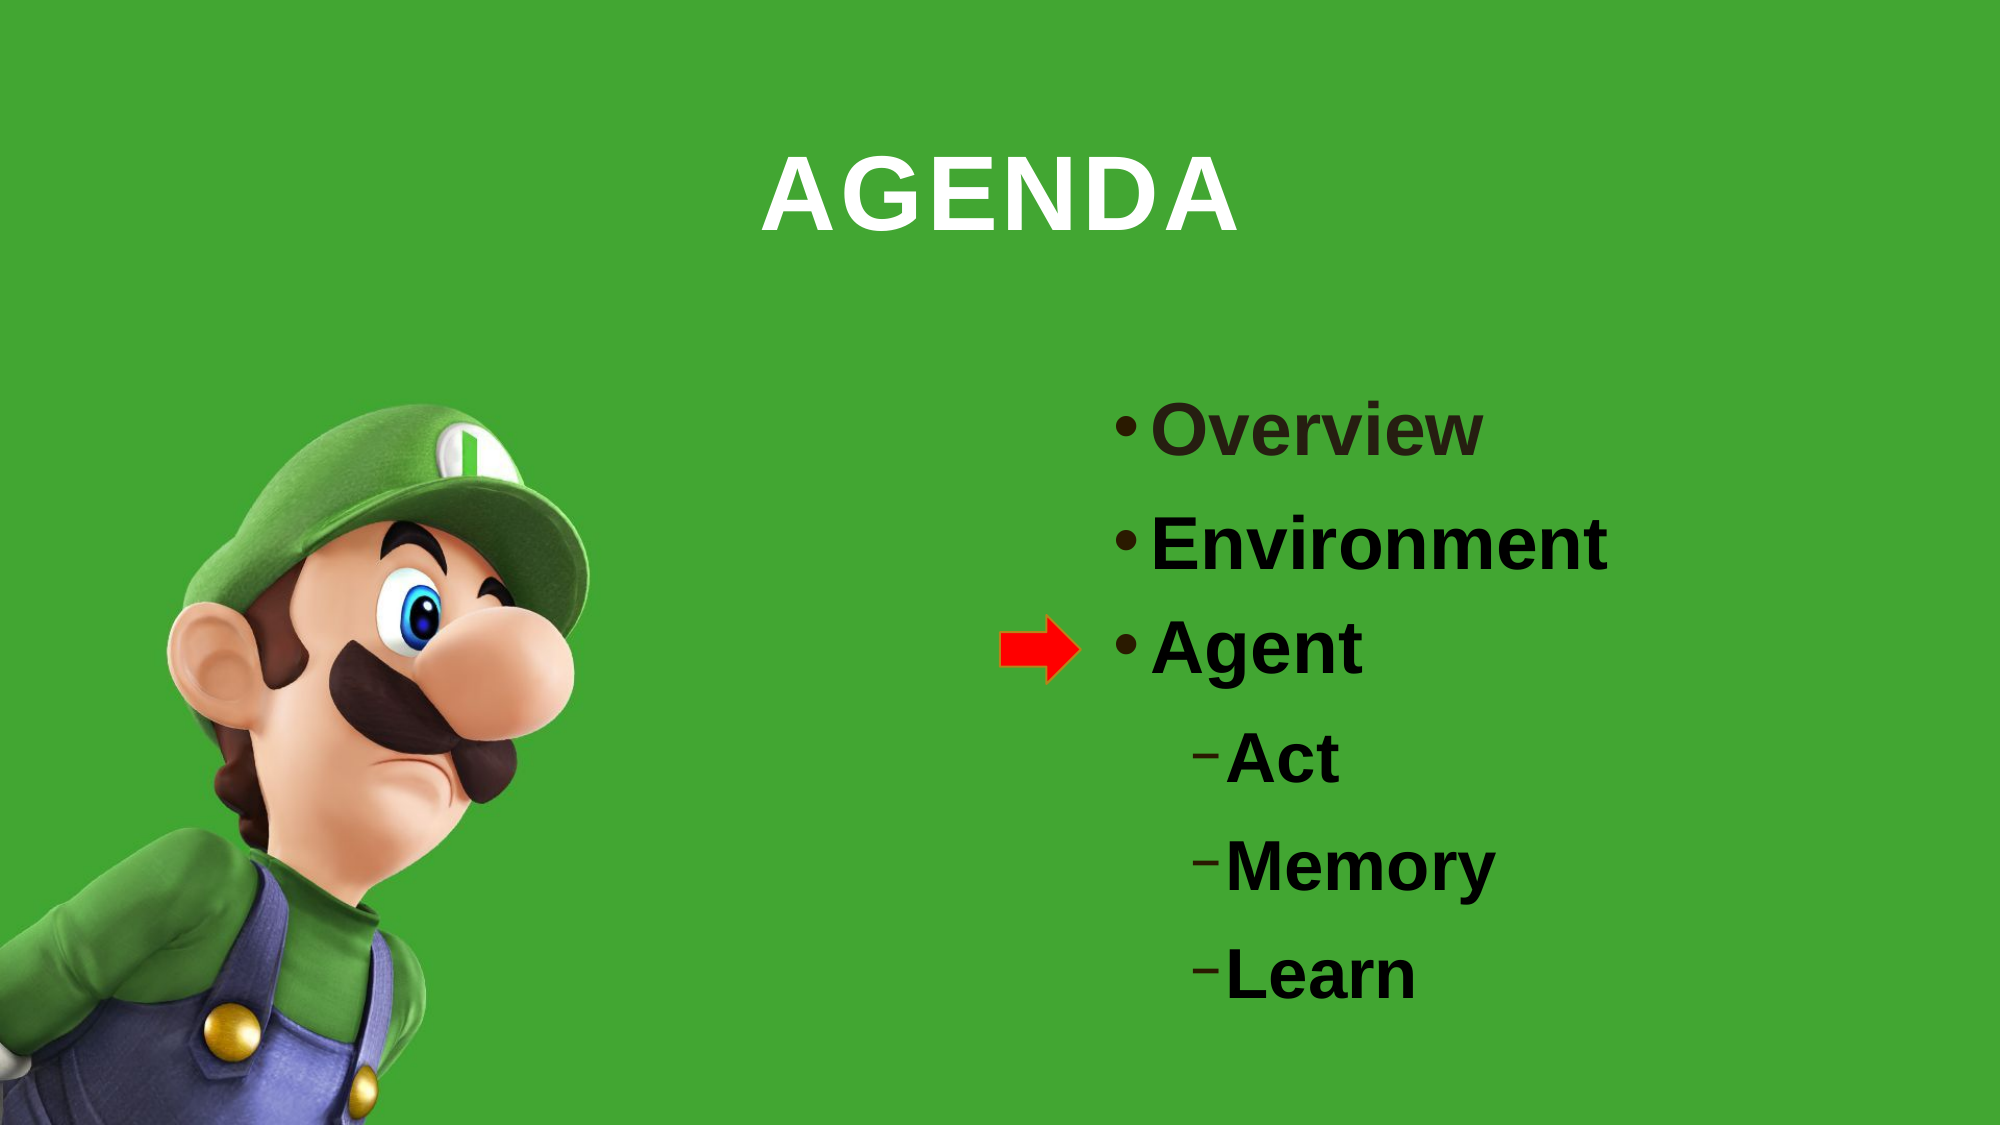

AGENDA

Agent
Act
Memory
Learn

Overview
Environment